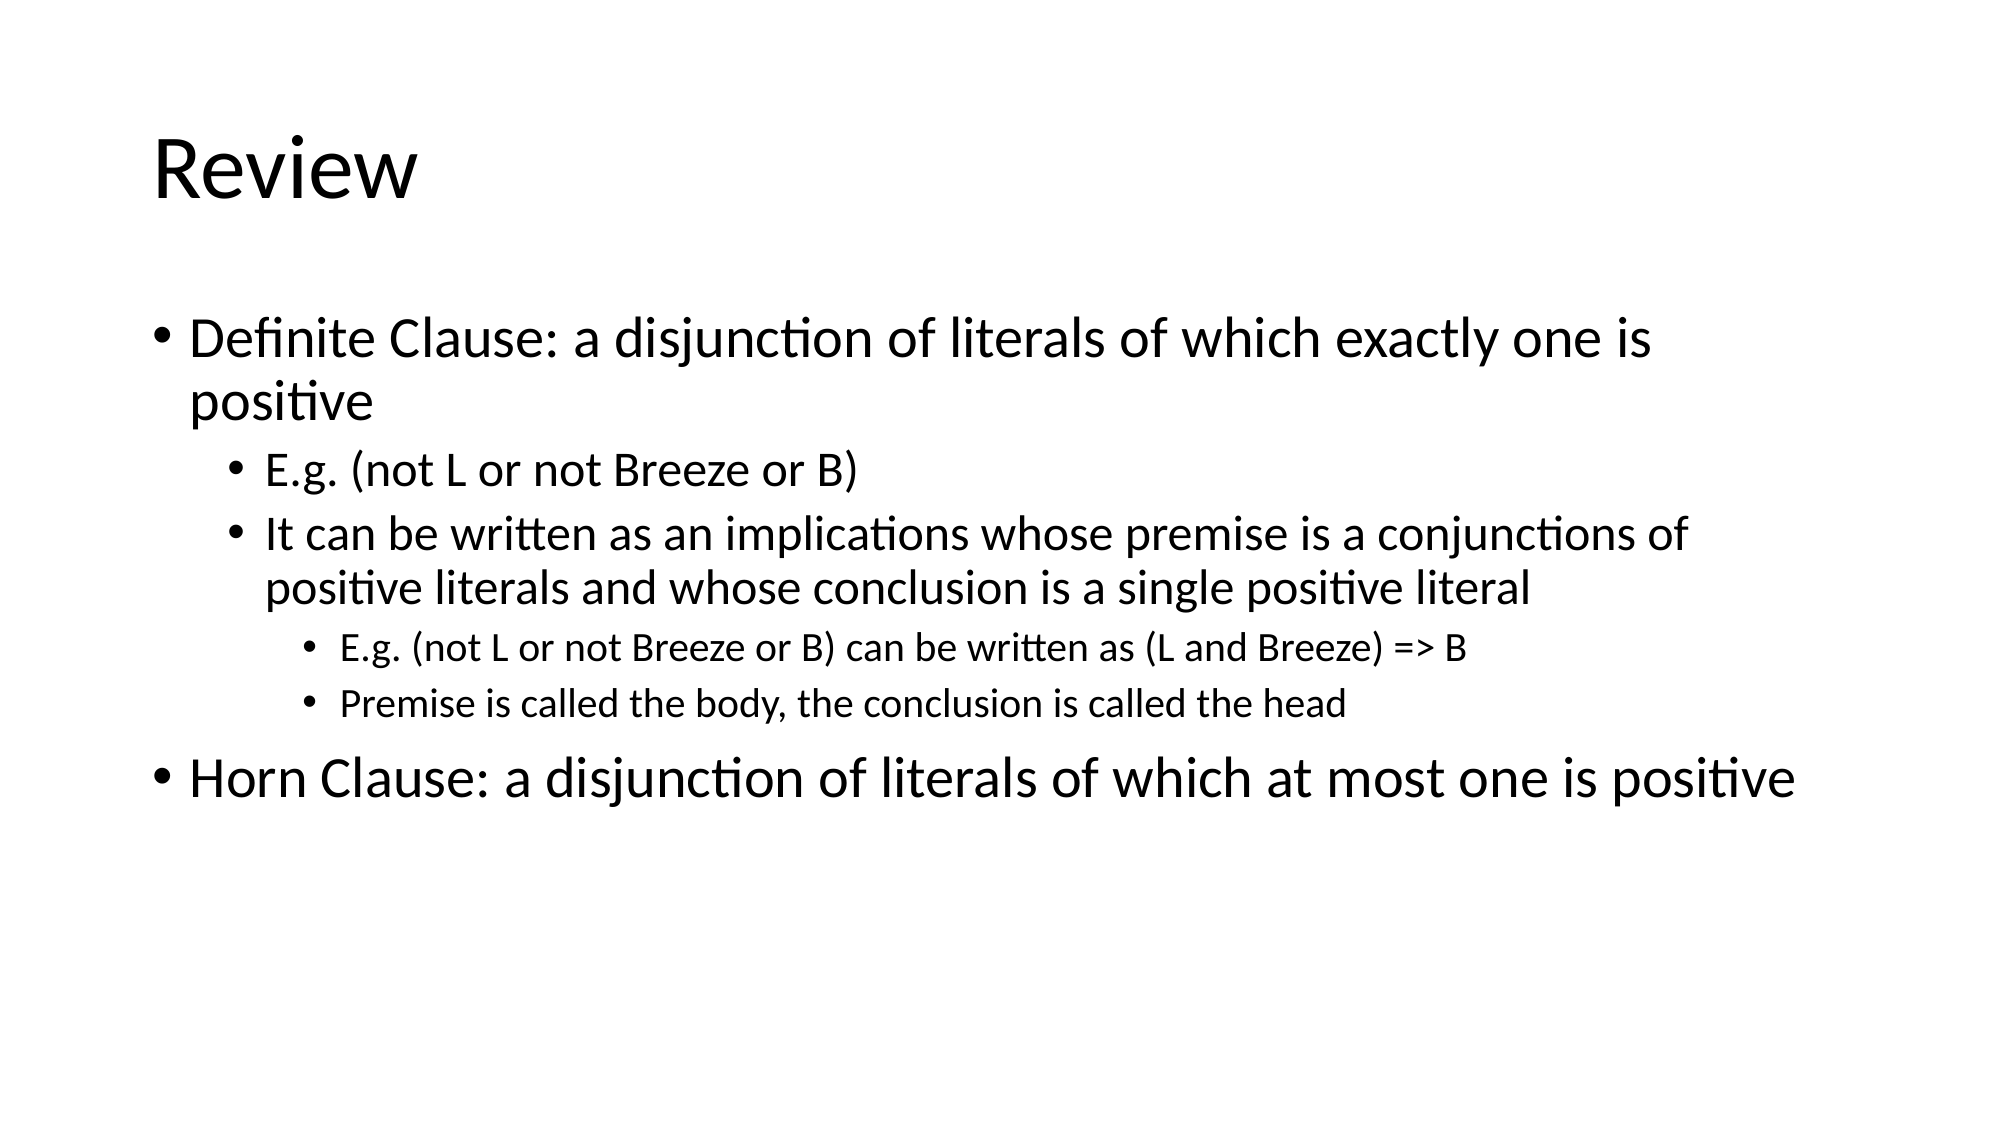

# Review
Definite Clause: a disjunction of literals of which exactly one is positive
E.g. (not L or not Breeze or B)
It can be written as an implications whose premise is a conjunctions of positive literals and whose conclusion is a single positive literal
E.g. (not L or not Breeze or B) can be written as (L and Breeze) => B
Premise is called the body, the conclusion is called the head
Horn Clause: a disjunction of literals of which at most one is positive